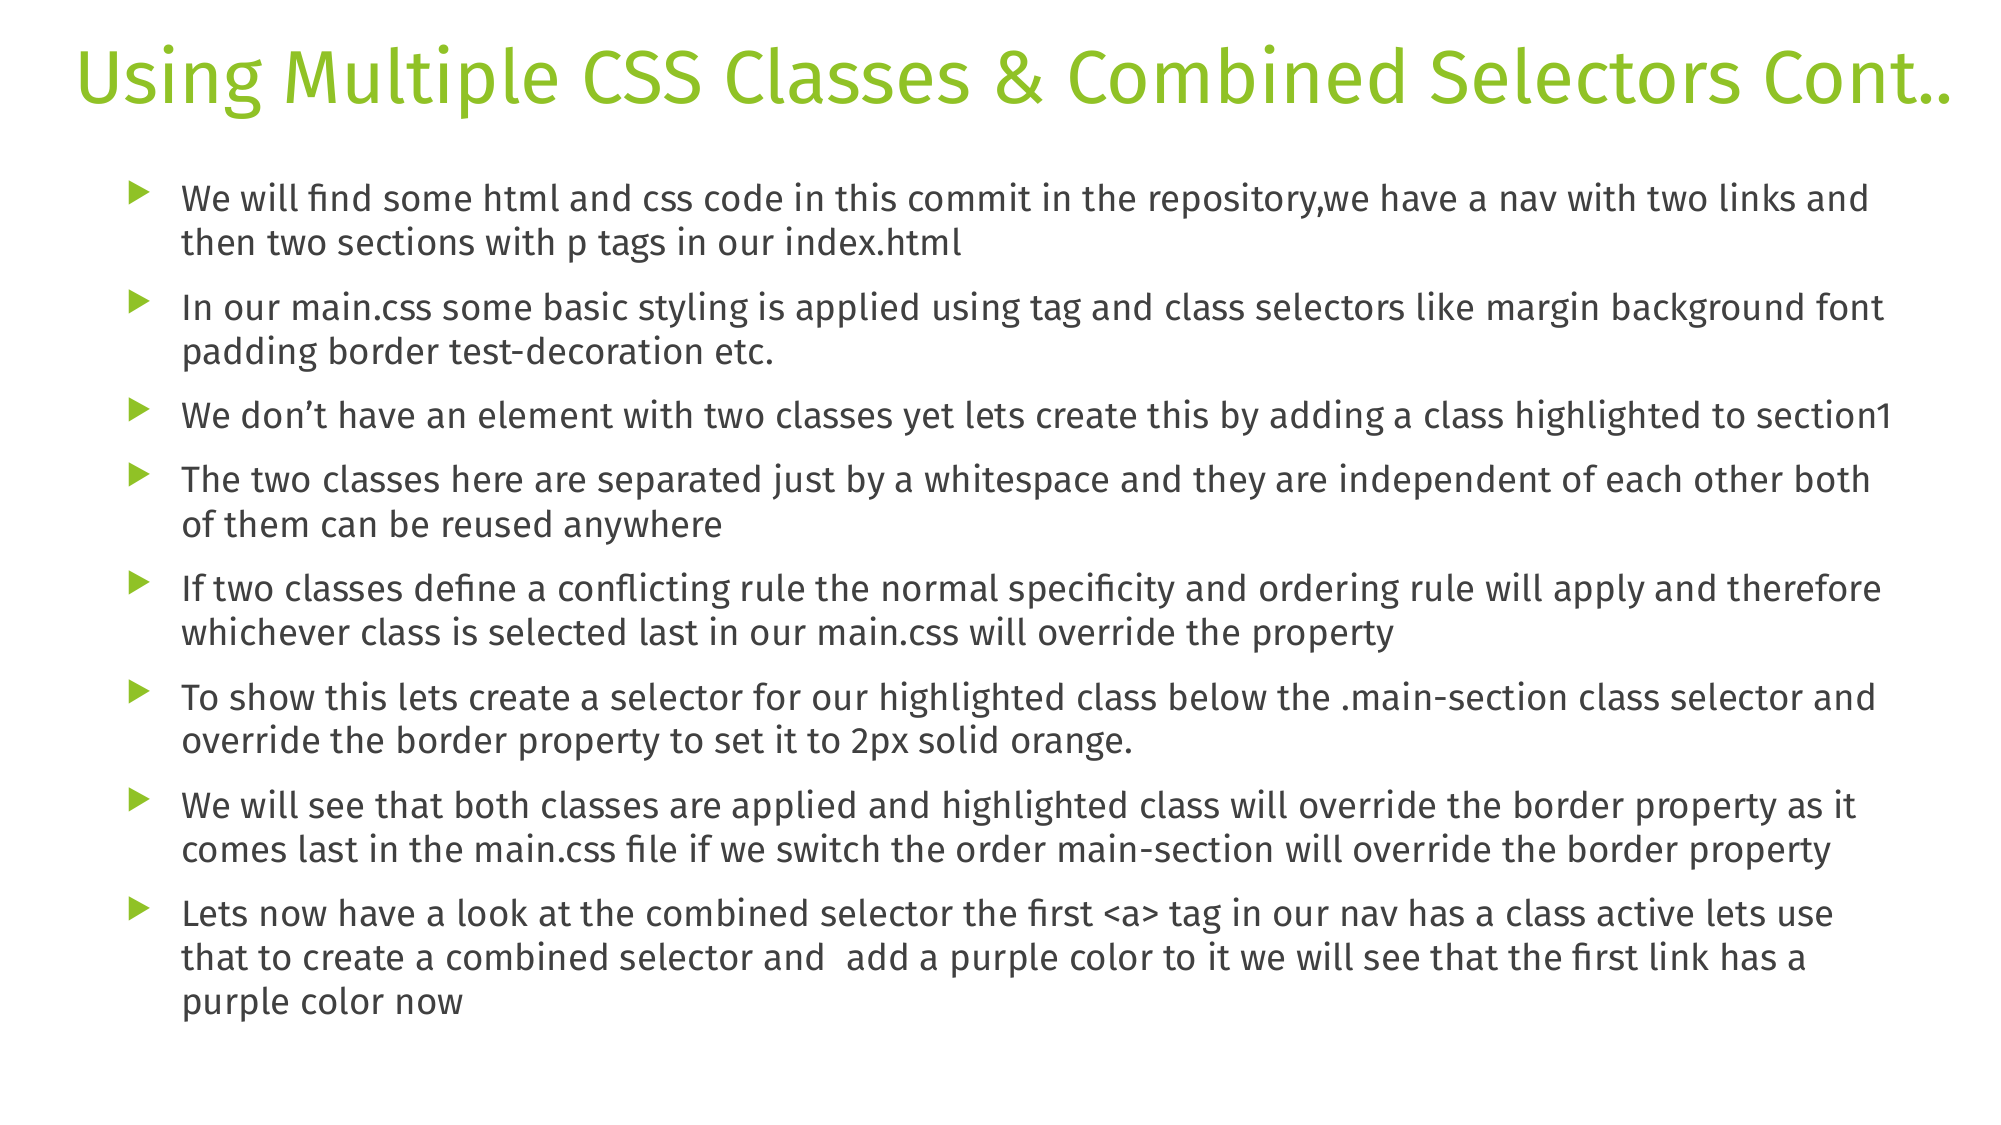

# Using Multiple CSS Classes & Combined Selectors Cont..
We will find some html and css code in this commit in the repository,we have a nav with two links and then two sections with p tags in our index.html
In our main.css some basic styling is applied using tag and class selectors like margin background font padding border test-decoration etc.
We don’t have an element with two classes yet lets create this by adding a class highlighted to section1
The two classes here are separated just by a whitespace and they are independent of each other both of them can be reused anywhere
If two classes define a conflicting rule the normal specificity and ordering rule will apply and therefore whichever class is selected last in our main.css will override the property
To show this lets create a selector for our highlighted class below the .main-section class selector and override the border property to set it to 2px solid orange.
We will see that both classes are applied and highlighted class will override the border property as it comes last in the main.css file if we switch the order main-section will override the border property
Lets now have a look at the combined selector the first <a> tag in our nav has a class active lets use that to create a combined selector and  add a purple color to it we will see that the first link has a purple color now